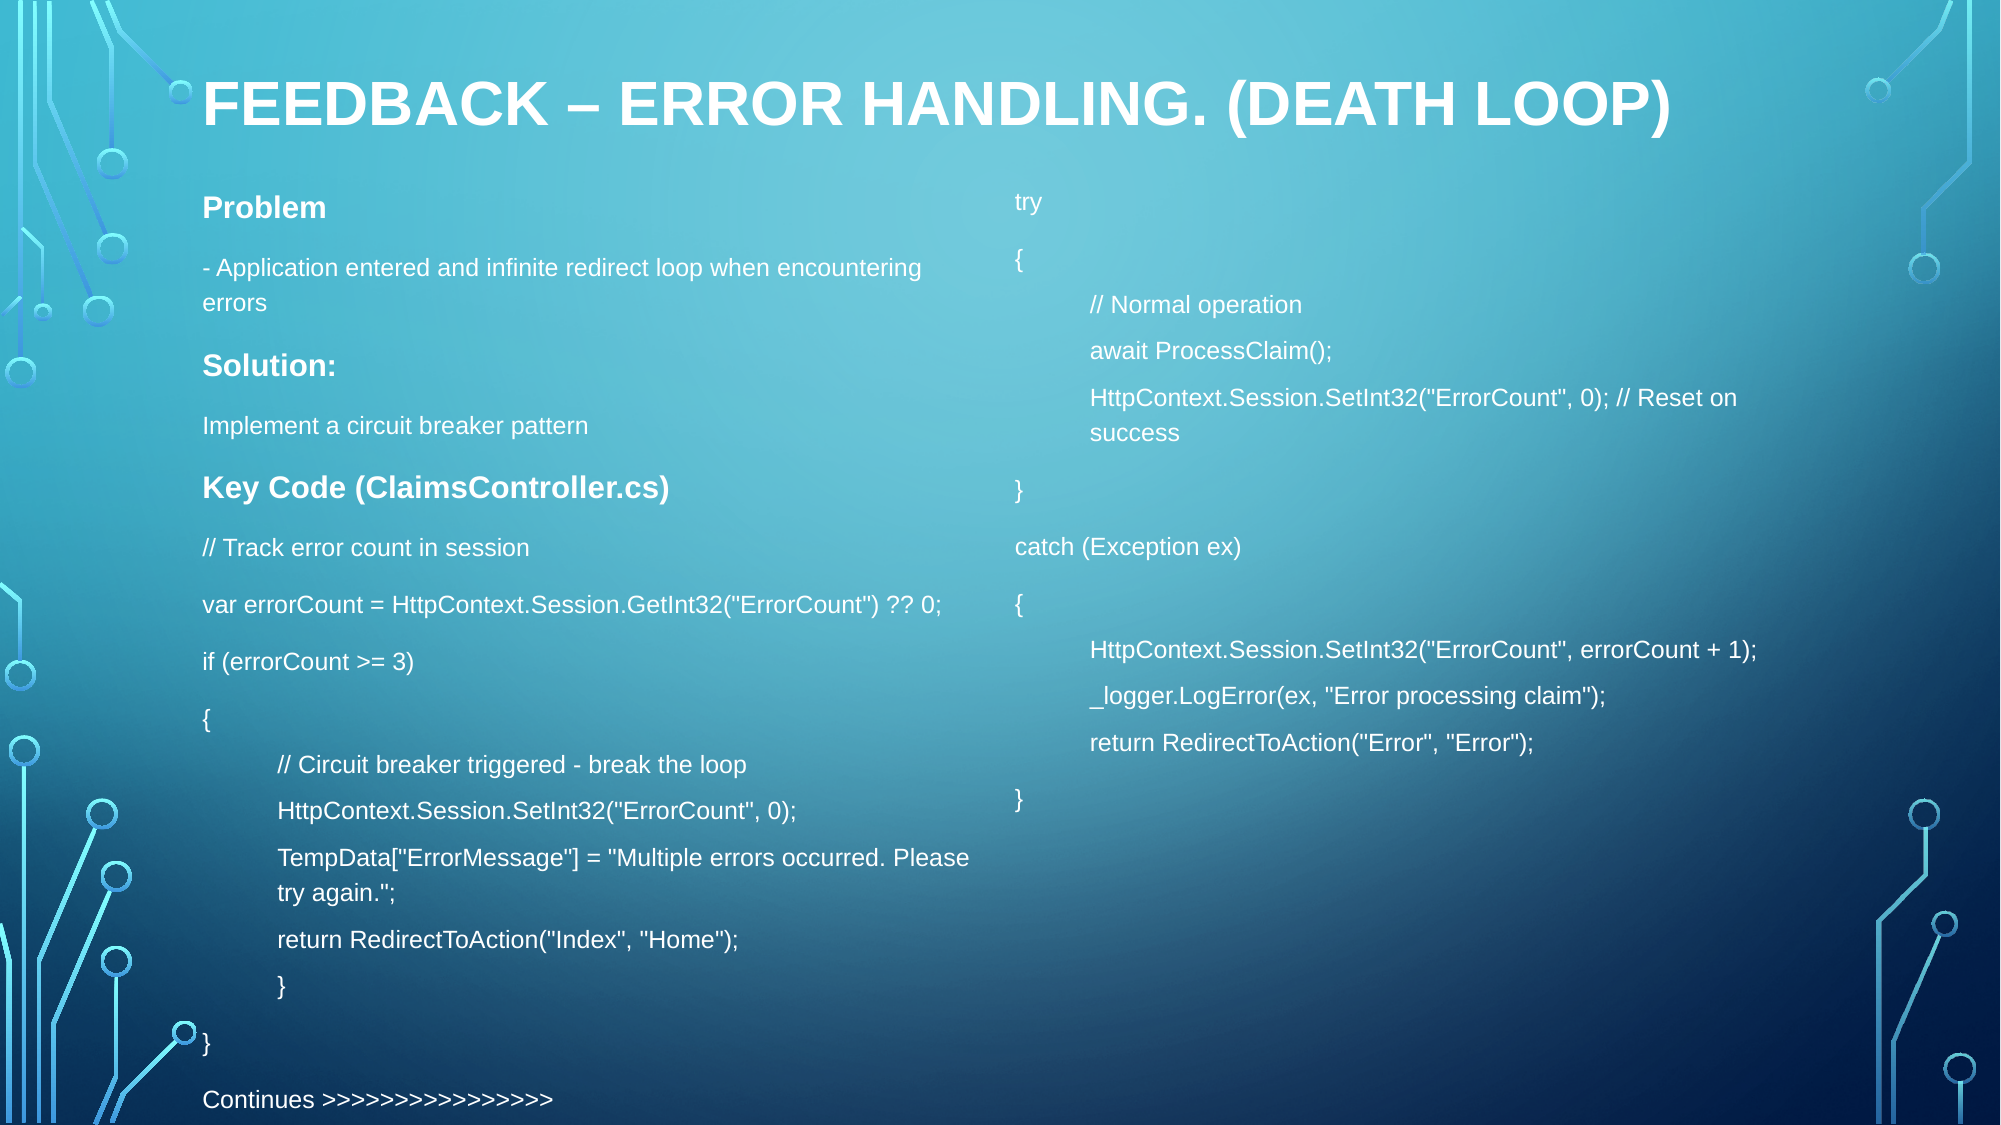

# Feedback – Error handling. (death loop)
Problem
- Application entered and infinite redirect loop when encountering errors
Solution:
Implement a circuit breaker pattern
Key Code (ClaimsController.cs)
// Track error count in session
var errorCount = HttpContext.Session.GetInt32("ErrorCount") ?? 0;
if (errorCount >= 3)
{
// Circuit breaker triggered - break the loop
HttpContext.Session.SetInt32("ErrorCount", 0);
TempData["ErrorMessage"] = "Multiple errors occurred. Please try again.";
return RedirectToAction("Index", "Home");
}
}
Continues >>>>>>>>>>>>>>>>
try
{
// Normal operation
await ProcessClaim();
HttpContext.Session.SetInt32("ErrorCount", 0); // Reset on success
}
catch (Exception ex)
{
HttpContext.Session.SetInt32("ErrorCount", errorCount + 1);
_logger.LogError(ex, "Error processing claim");
return RedirectToAction("Error", "Error");
}